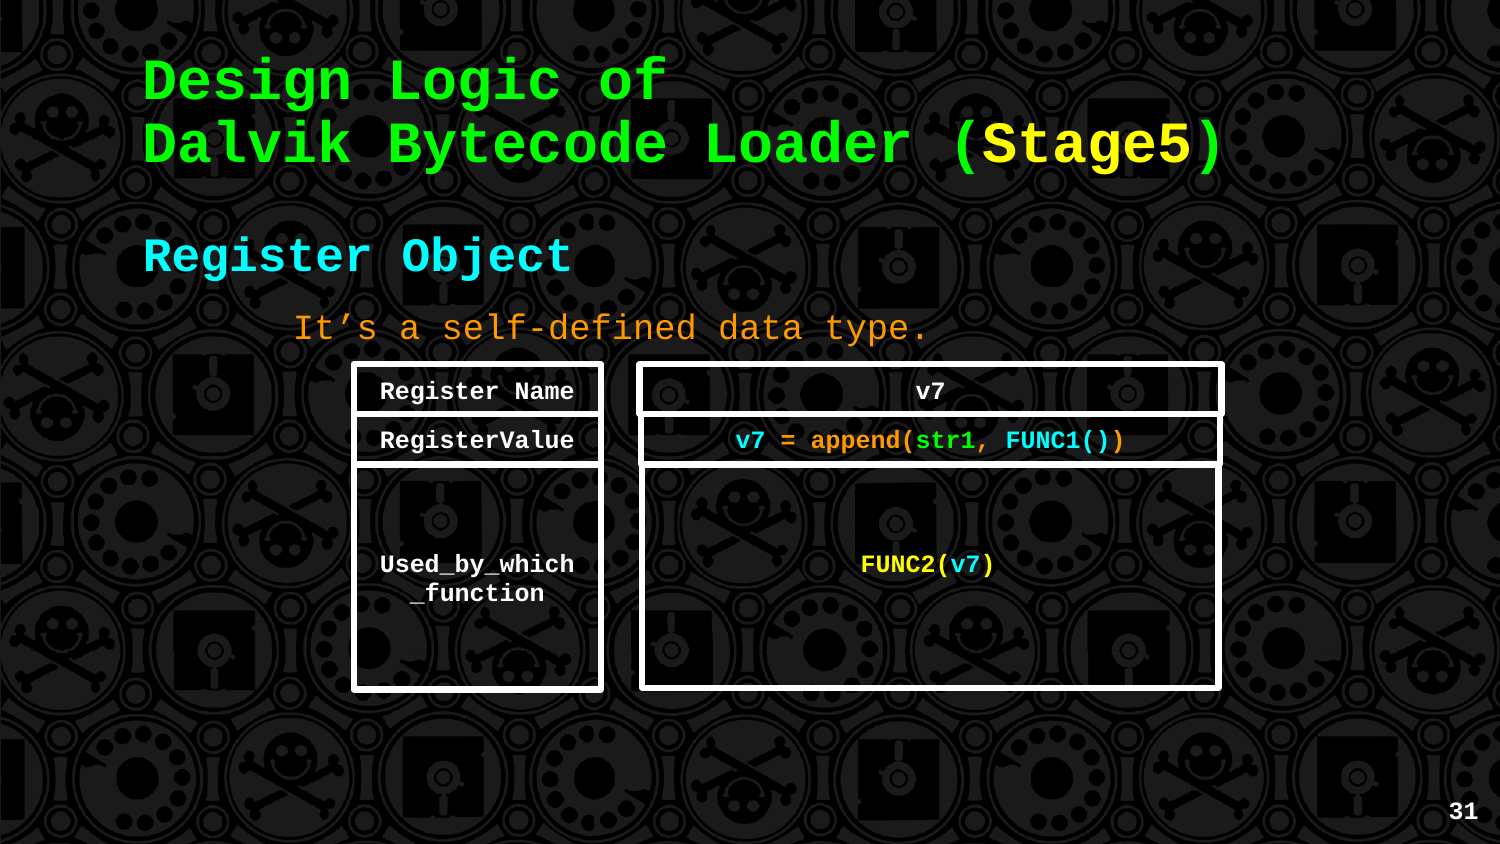

Design Logic of
Dalvik Bytecode Loader (Stage5)

Register Object
	It’s a self-defined data type.

Register Name

v7

RegisterValue

v7 = append(str1, FUNC1())

Used_by_which_function
FUNC2(v7)

31